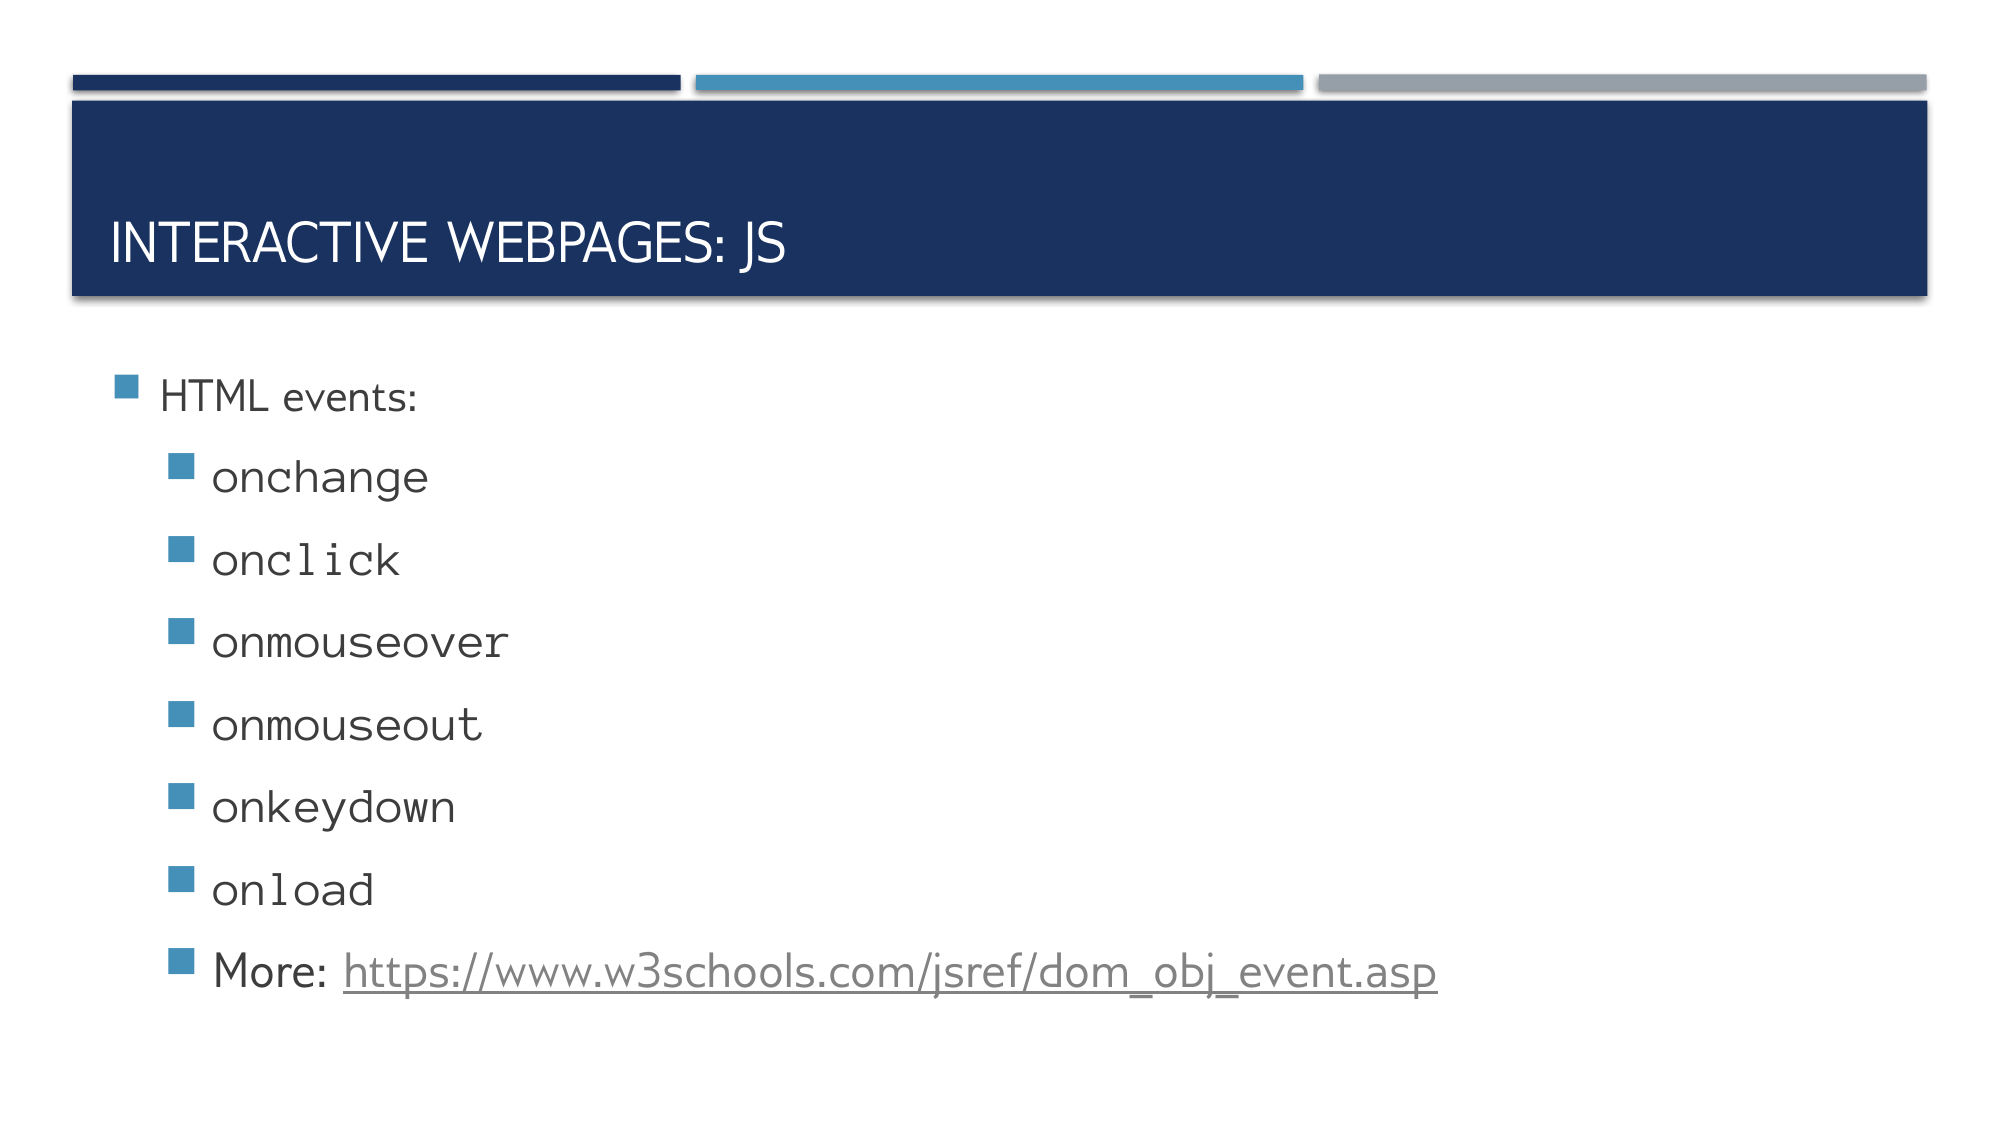

# Interactive webpages: js
HTML events:
onchange
onclick
onmouseover
onmouseout
onkeydown
onload
More: https://www.w3schools.com/jsref/dom_obj_event.asp